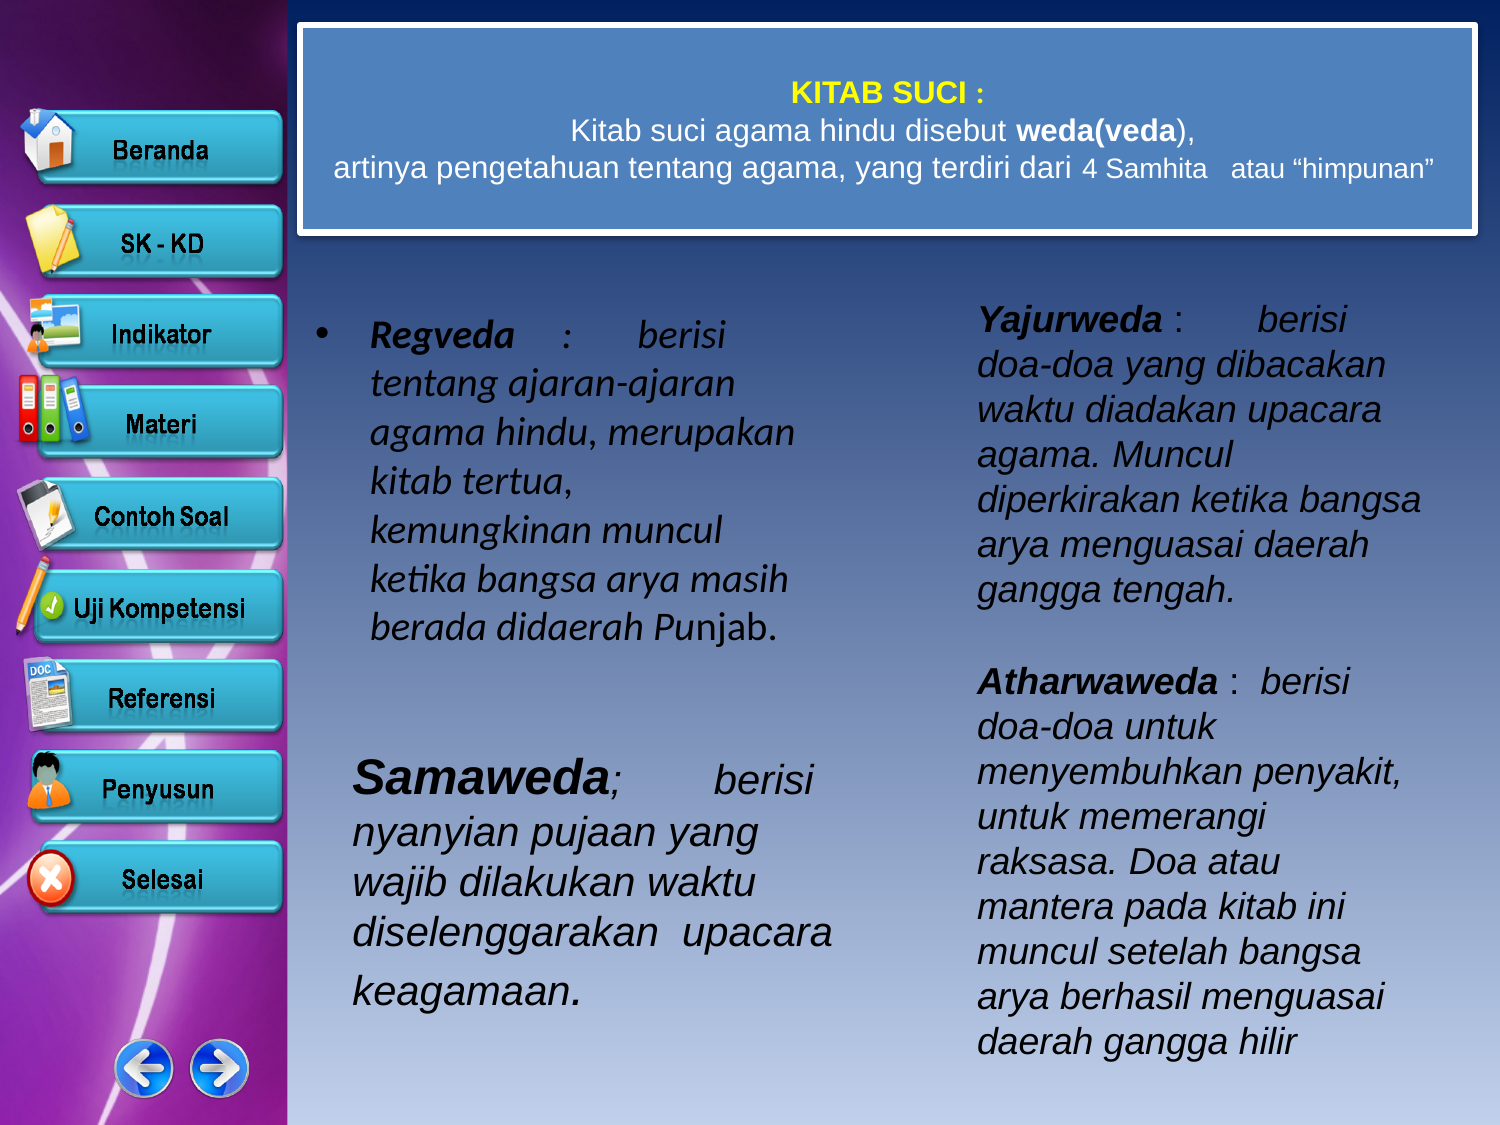

# KITAB SUCI : Kitab suci agama hindu disebut weda(veda), artinya pengetahuan tentang agama, yang terdiri dari 4 Samhita   atau “himpunan”
Yajurweda :       berisi doa-doa yang dibacakan waktu diadakan upacara agama. Muncul  diperkirakan ketika bangsa arya menguasai daerah gangga tengah.

Regveda     :       berisi tentang ajaran-ajaran agama hindu, merupakan kitab tertua, kemungkinan muncul ketika bangsa arya masih berada didaerah Punjab.

Atharwaweda :  berisi doa-doa untuk menyembuhkan penyakit, untuk memerangi  raksasa. Doa atau mantera pada kitab ini muncul setelah bangsa arya berhasil menguasai daerah gangga hilir
Samaweda;        berisi nyanyian pujaan yang wajib dilakukan waktu diselenggarakan  upacara keagamaan.